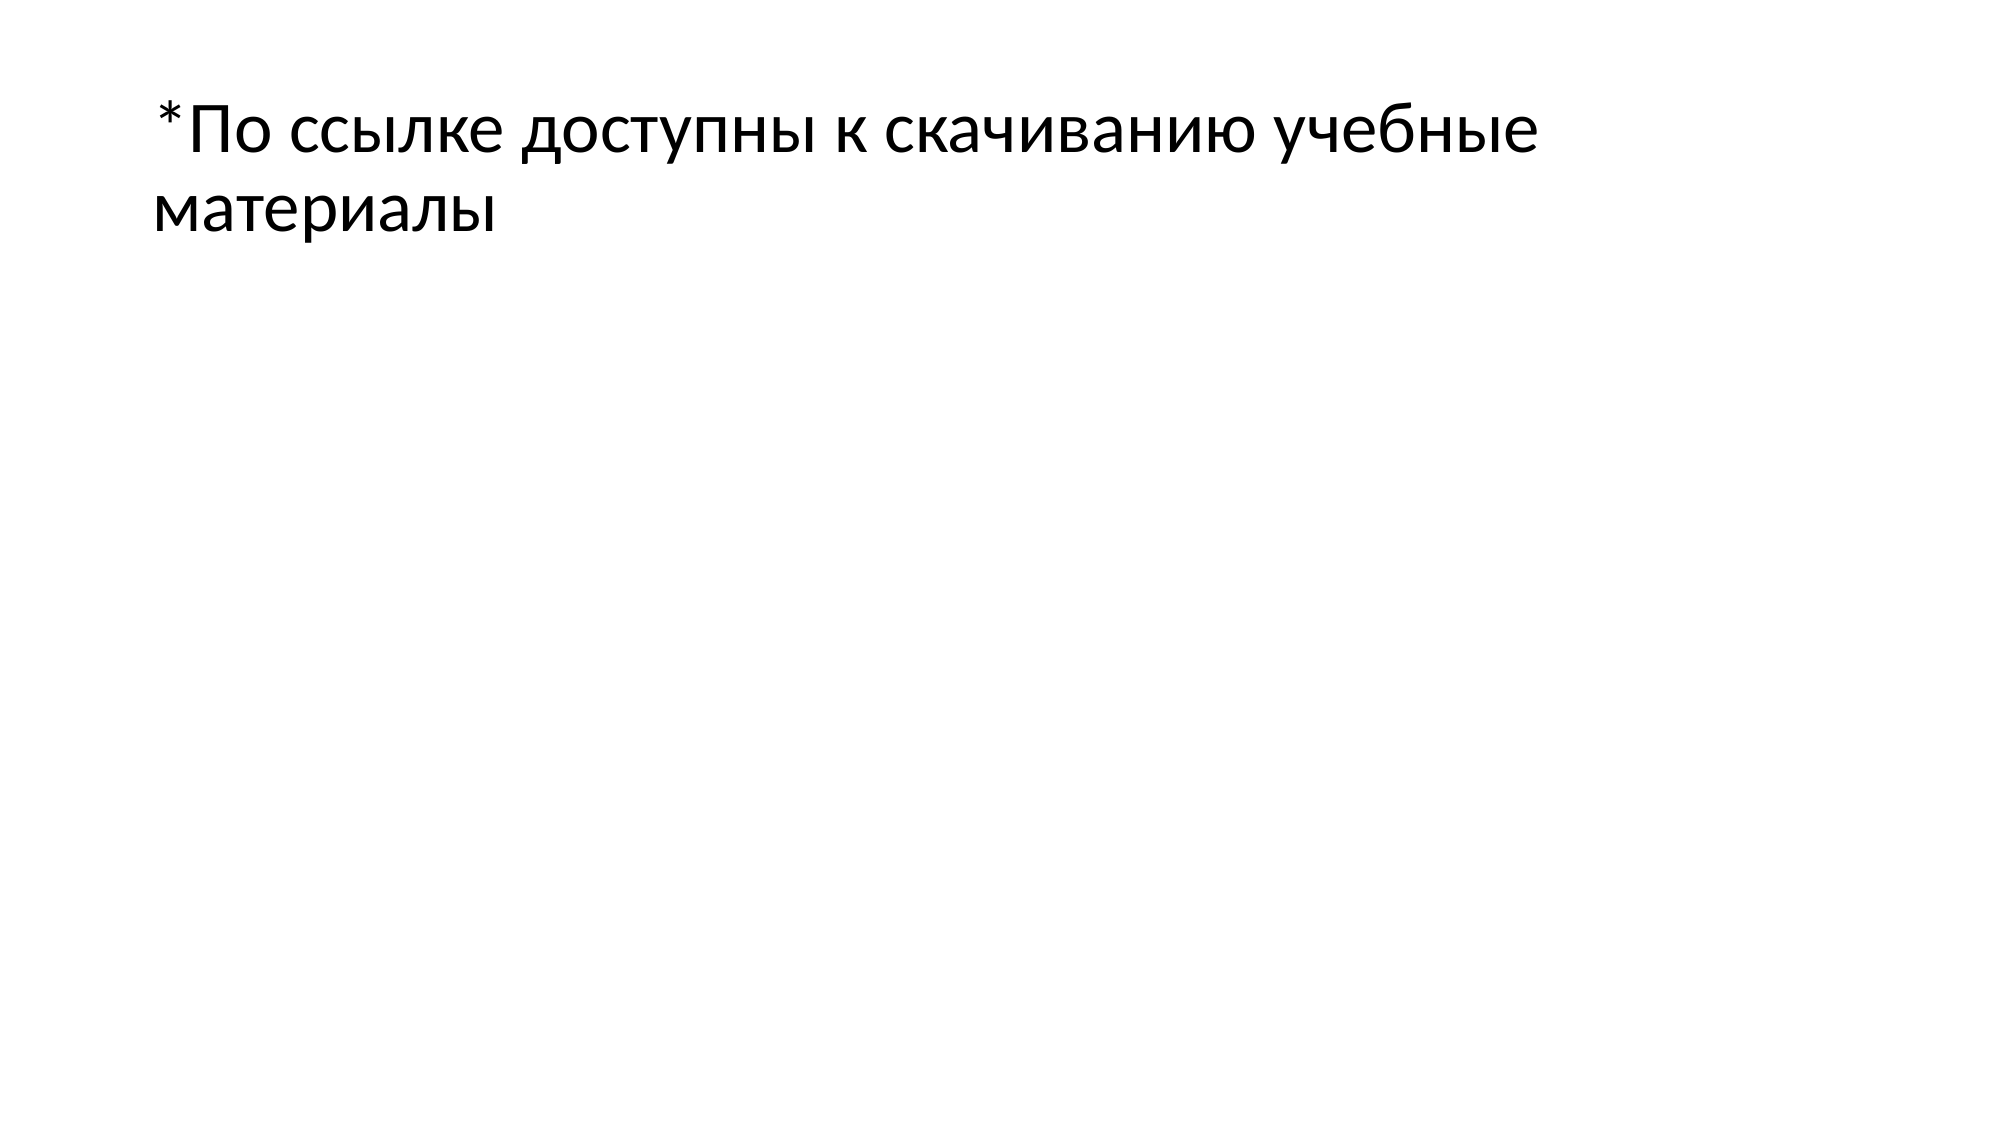

# *По ссылке доступны к скачиванию учебные материалы